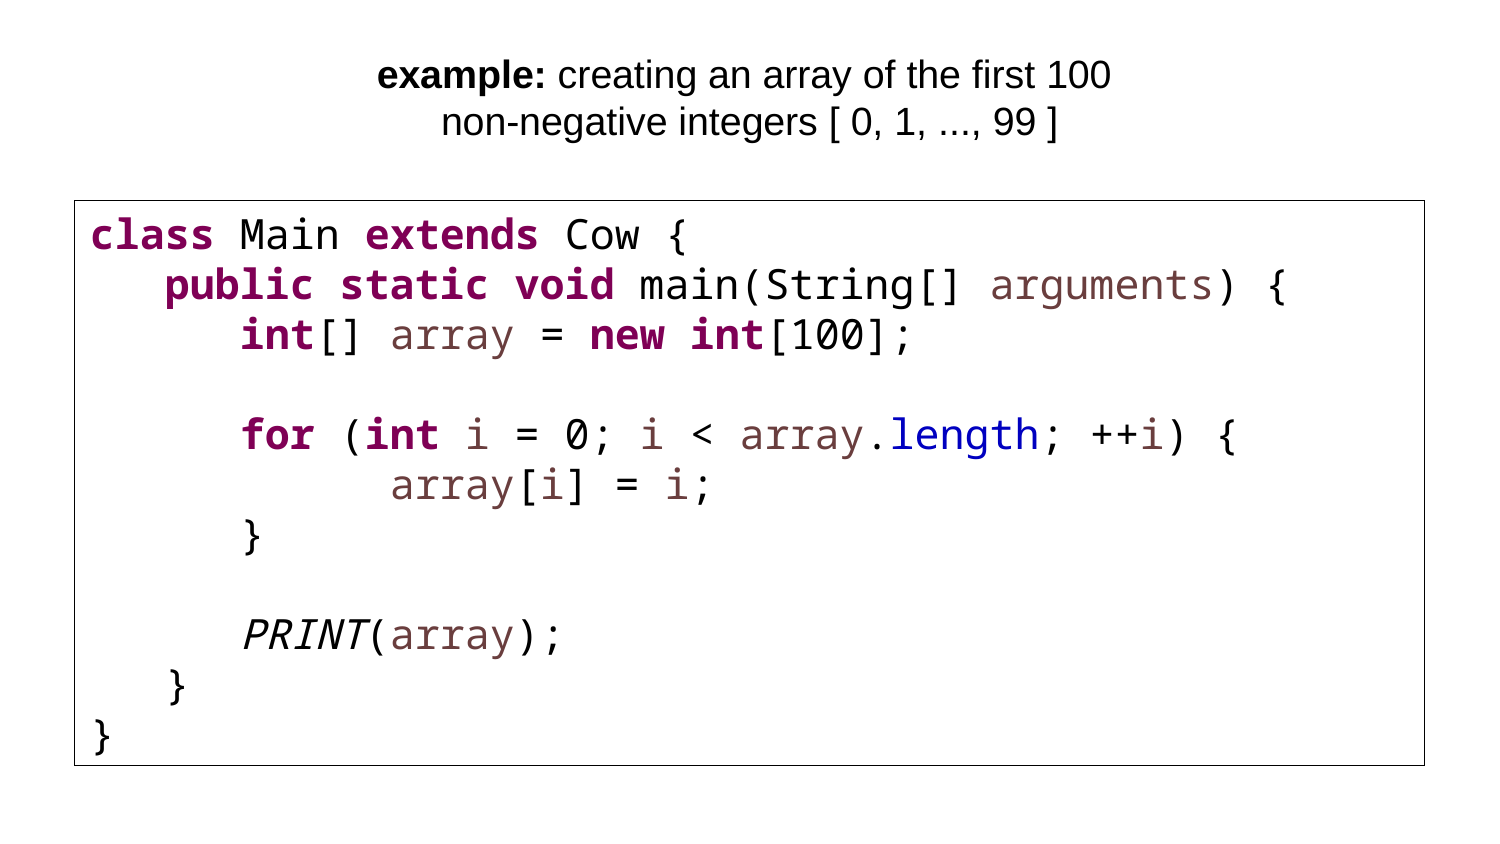

# example: creating an array of the first 100 non-negative integers [ 0, 1, ..., 99 ]
class Main extends Cow {
public static void main(String[] arguments) {
int[] array = new int[100];

for (int i = 0; i < array.length; ++i) {
	array[i] = i;
}

PRINT(array);
}
}